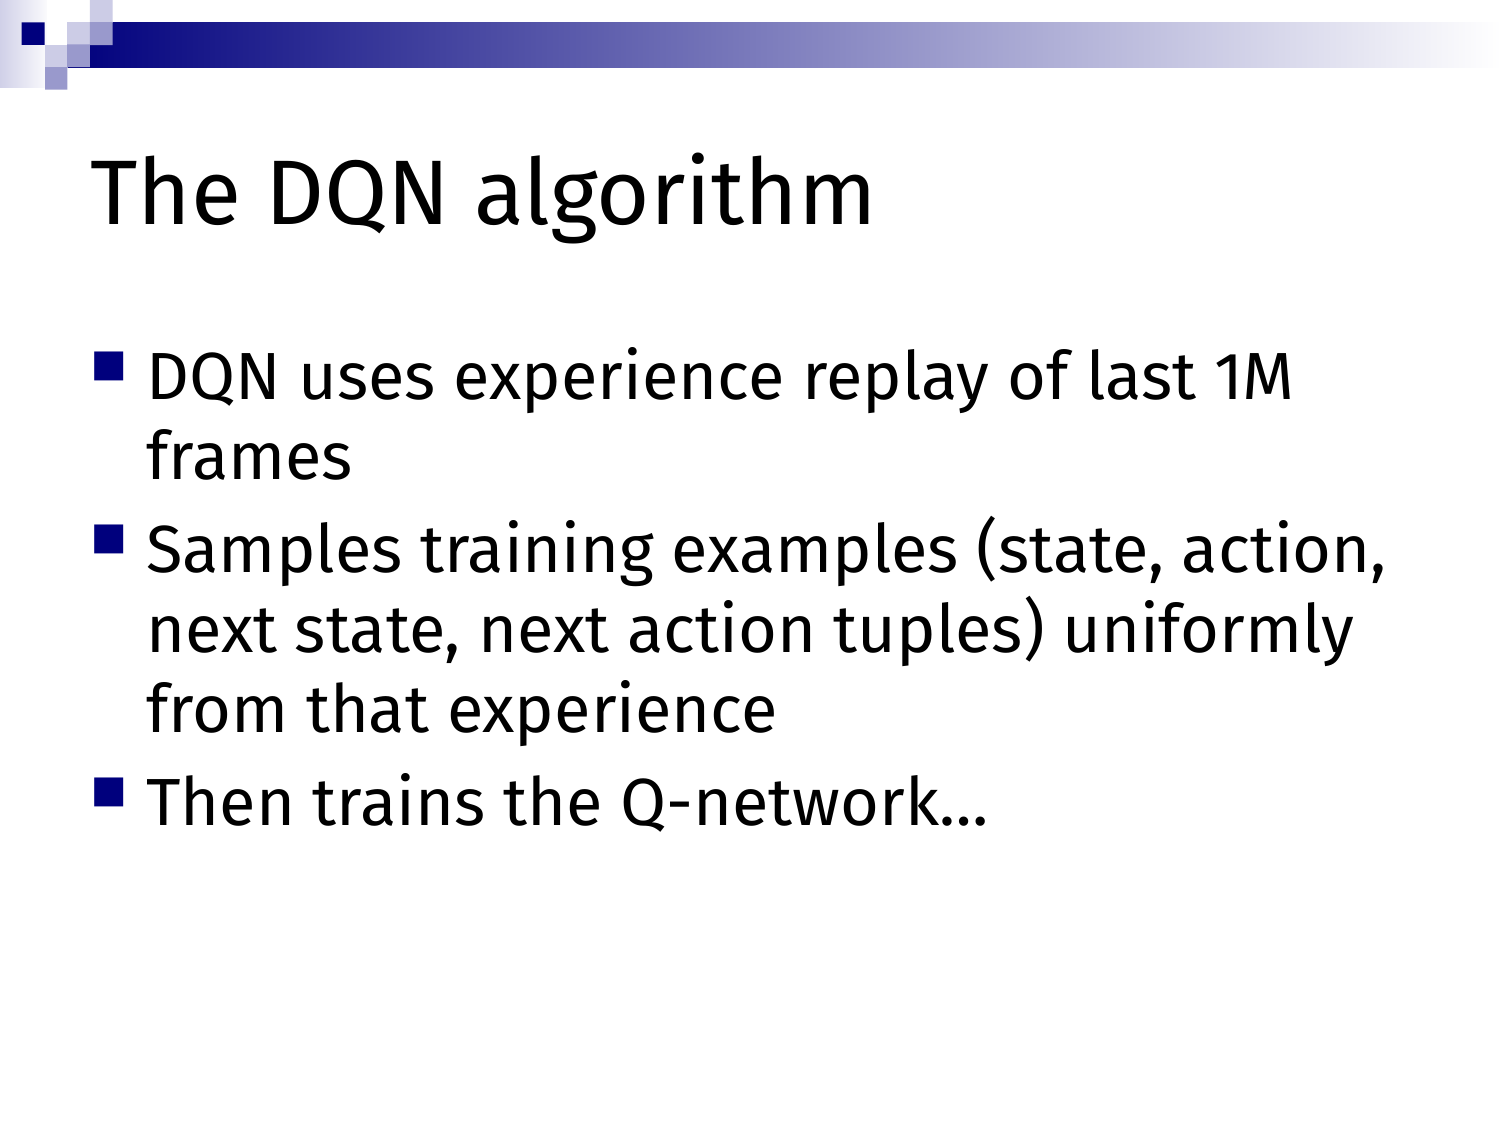

# The DQN algorithm
DQN uses experience replay of last 1M frames
Samples training examples (state, action, next state, next action tuples) uniformly from that experience
Then trains the Q-network…